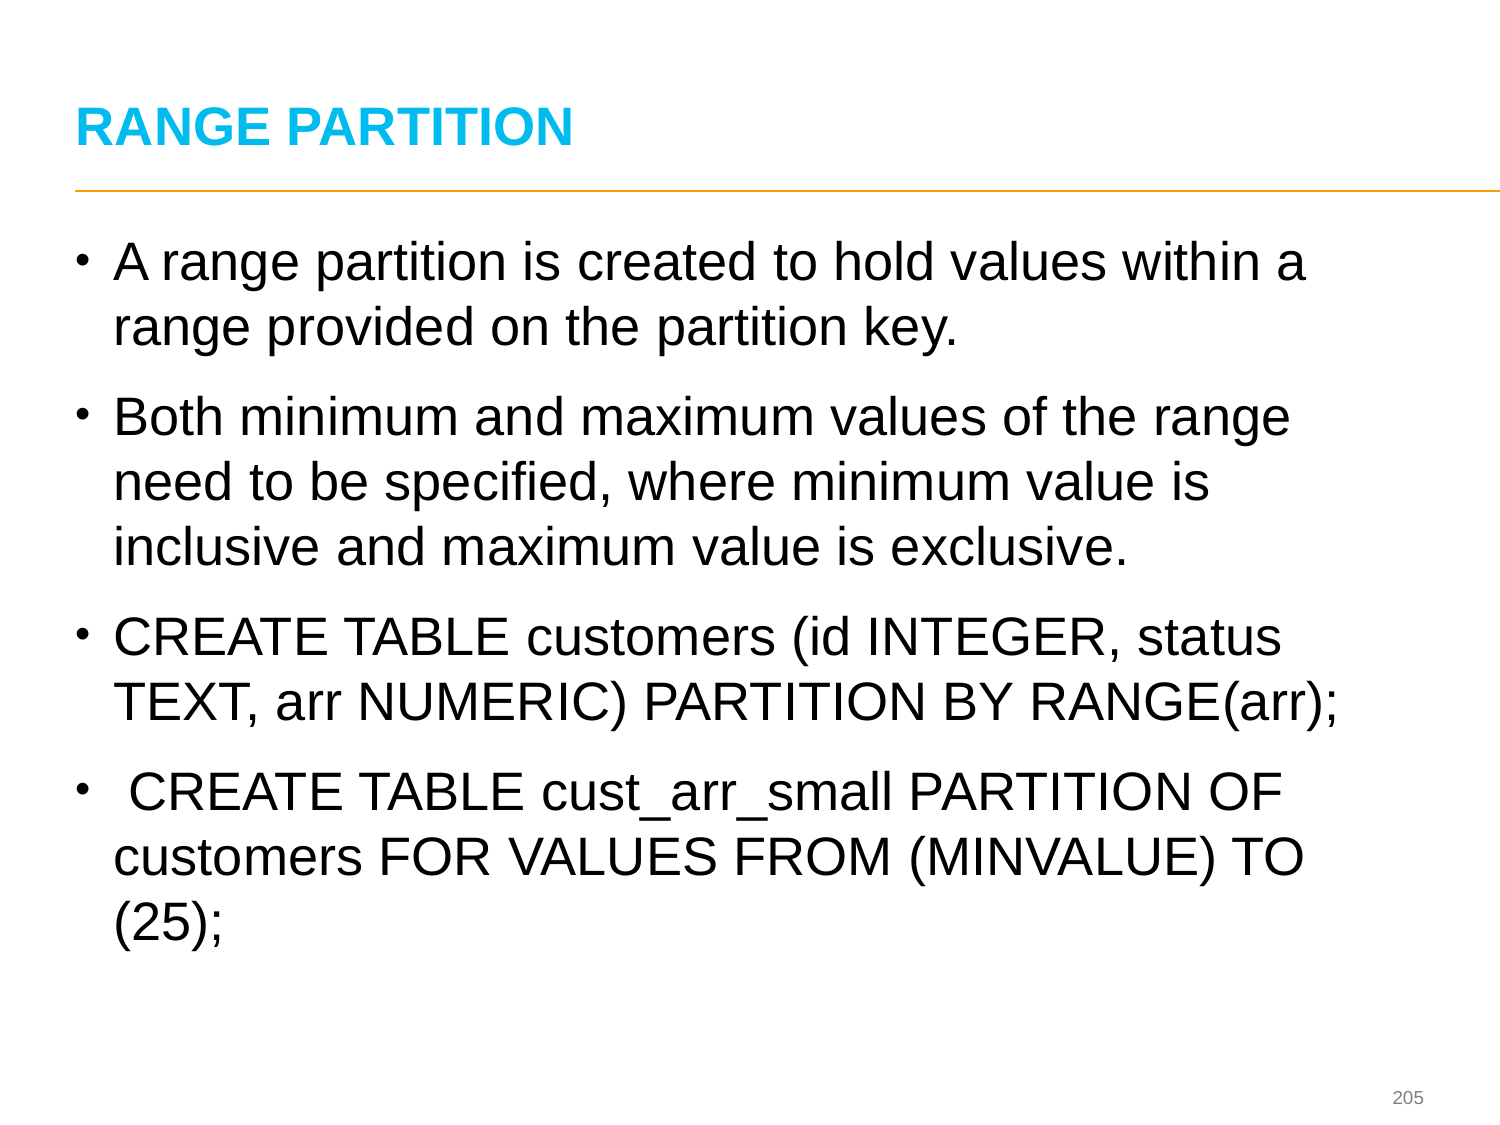

# RANGE PARTITION
A range partition is created to hold values within a range provided on the partition key.
Both minimum and maximum values of the range need to be specified, where minimum value is inclusive and maximum value is exclusive.
CREATE TABLE customers (id INTEGER, status TEXT, arr NUMERIC) PARTITION BY RANGE(arr);
 CREATE TABLE cust_arr_small PARTITION OF customers FOR VALUES FROM (MINVALUE) TO (25);